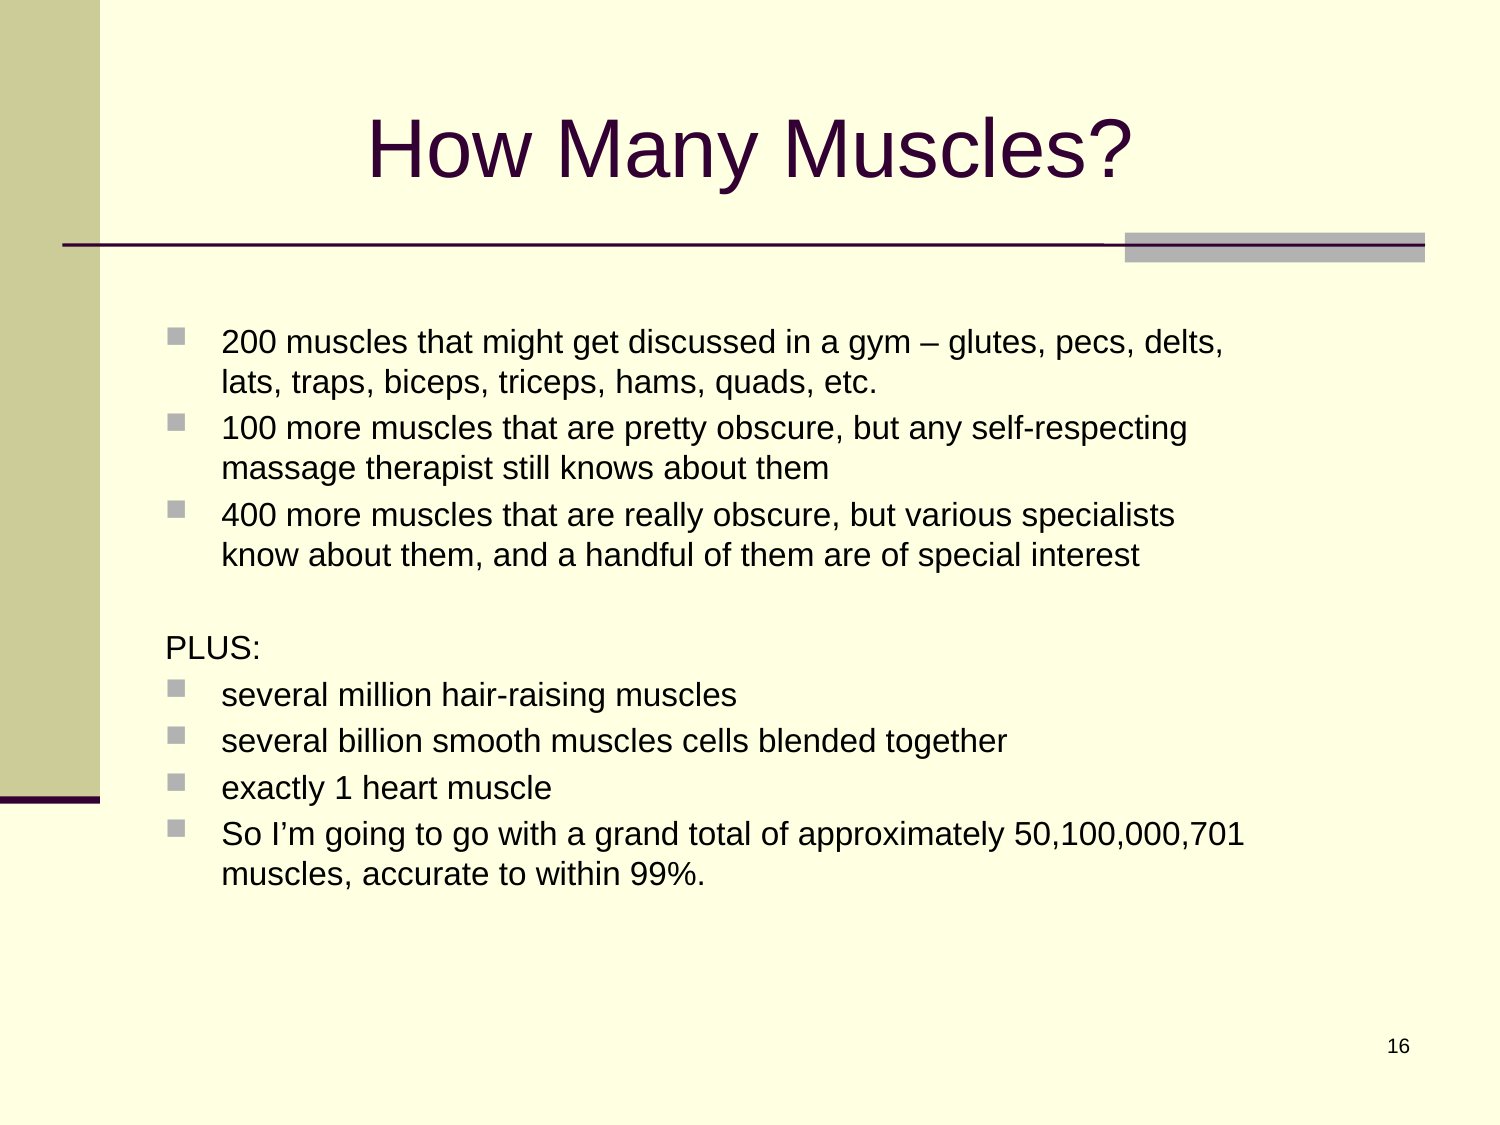

How Many Muscles?
200 muscles that might get discussed in a gym – glutes, pecs, delts, lats, traps, biceps, triceps, hams, quads, etc.
100 more muscles that are pretty obscure, but any self-respecting massage therapist still knows about them
400 more muscles that are really obscure, but various specialists know about them, and a handful of them are of special interest

PLUS:
several million hair-raising muscles
several billion smooth muscles cells blended together
exactly 1 heart muscle
So I’m going to go with a grand total of approximately 50,100,000,701 muscles, accurate to within 99%.
16